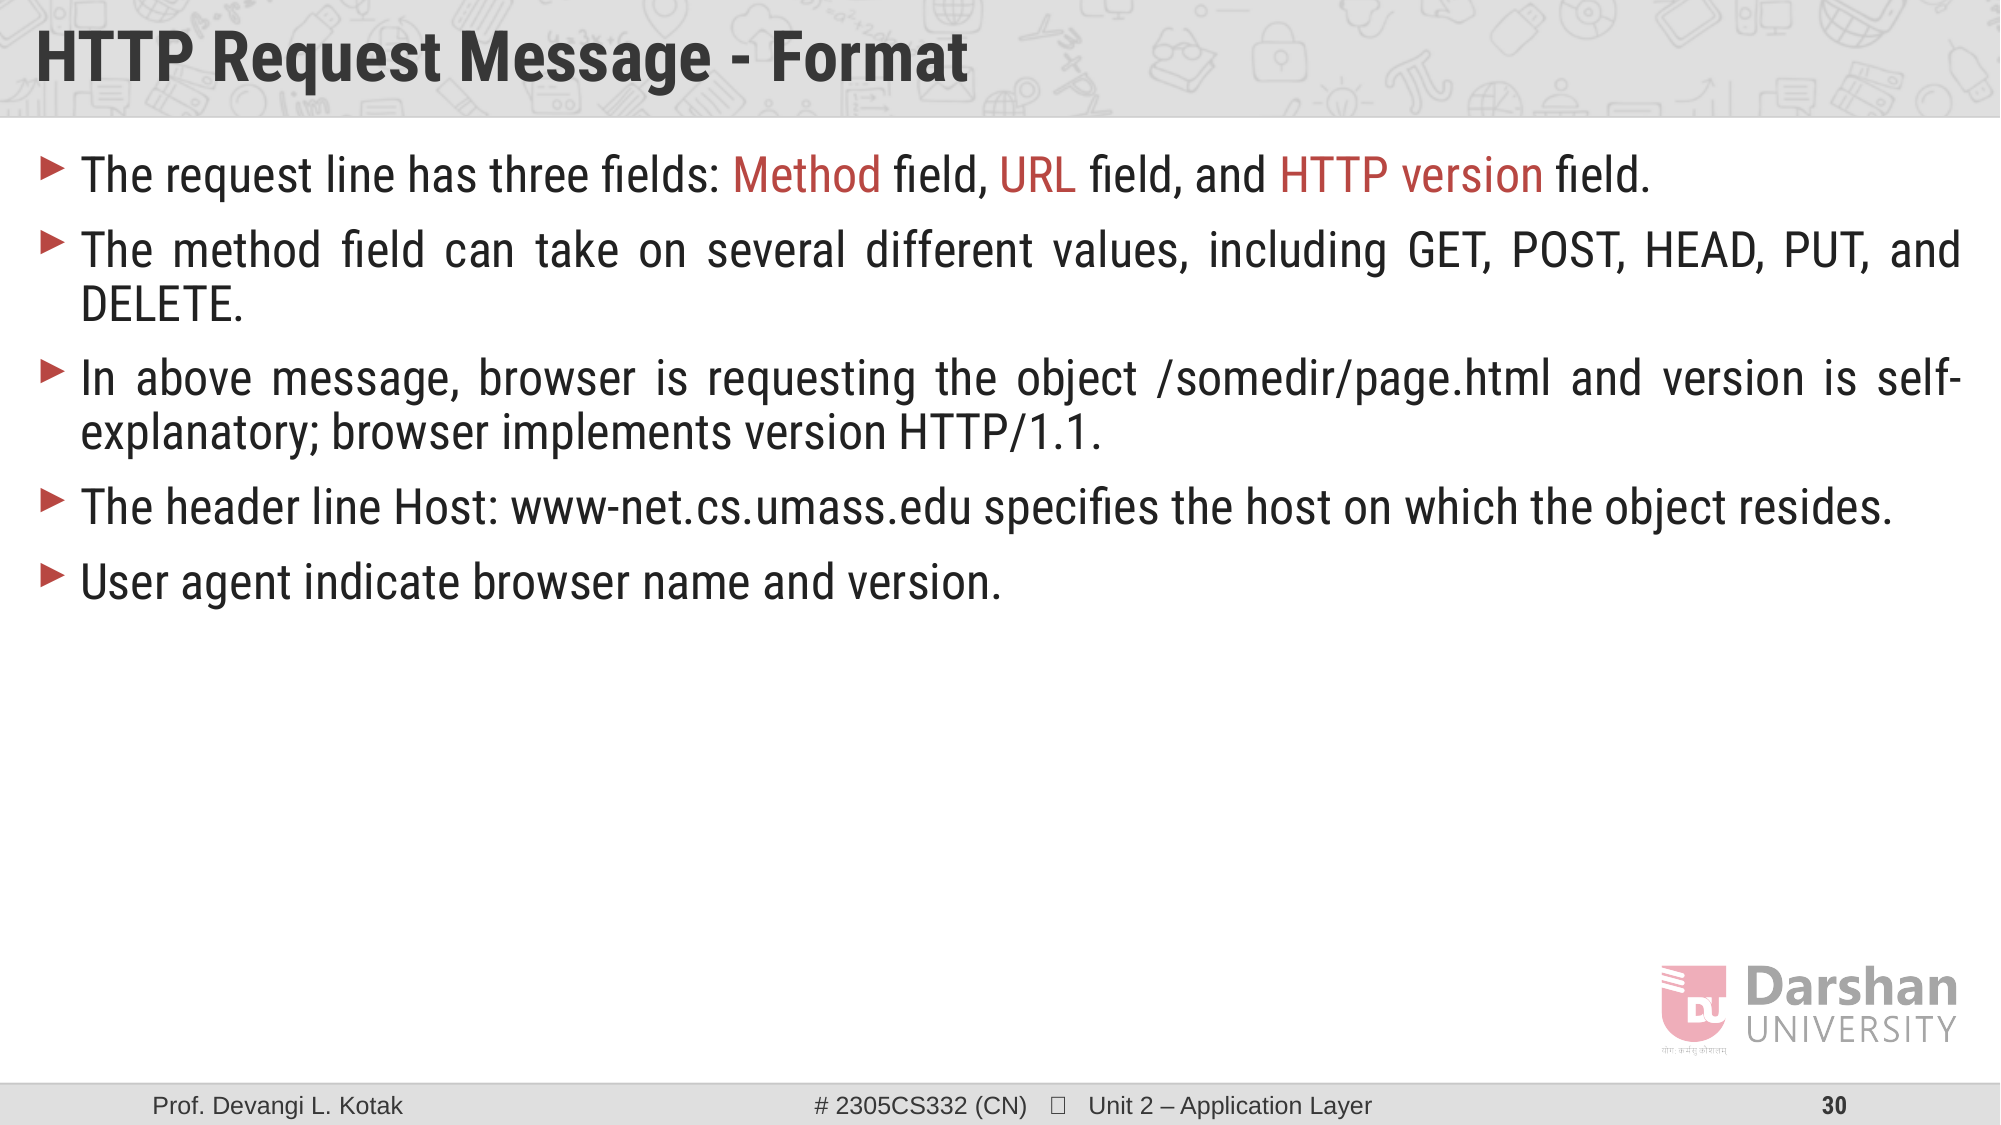

# HTTP Request Message - Format
The request line has three fields: Method field, URL field, and HTTP version field.
The method field can take on several different values, including GET, POST, HEAD, PUT, and DELETE.
In above message, browser is requesting the object /somedir/page.html and version is self-explanatory; browser implements version HTTP/1.1.
The header line Host: www-net.cs.umass.edu specifies the host on which the object resides.
User agent indicate browser name and version.